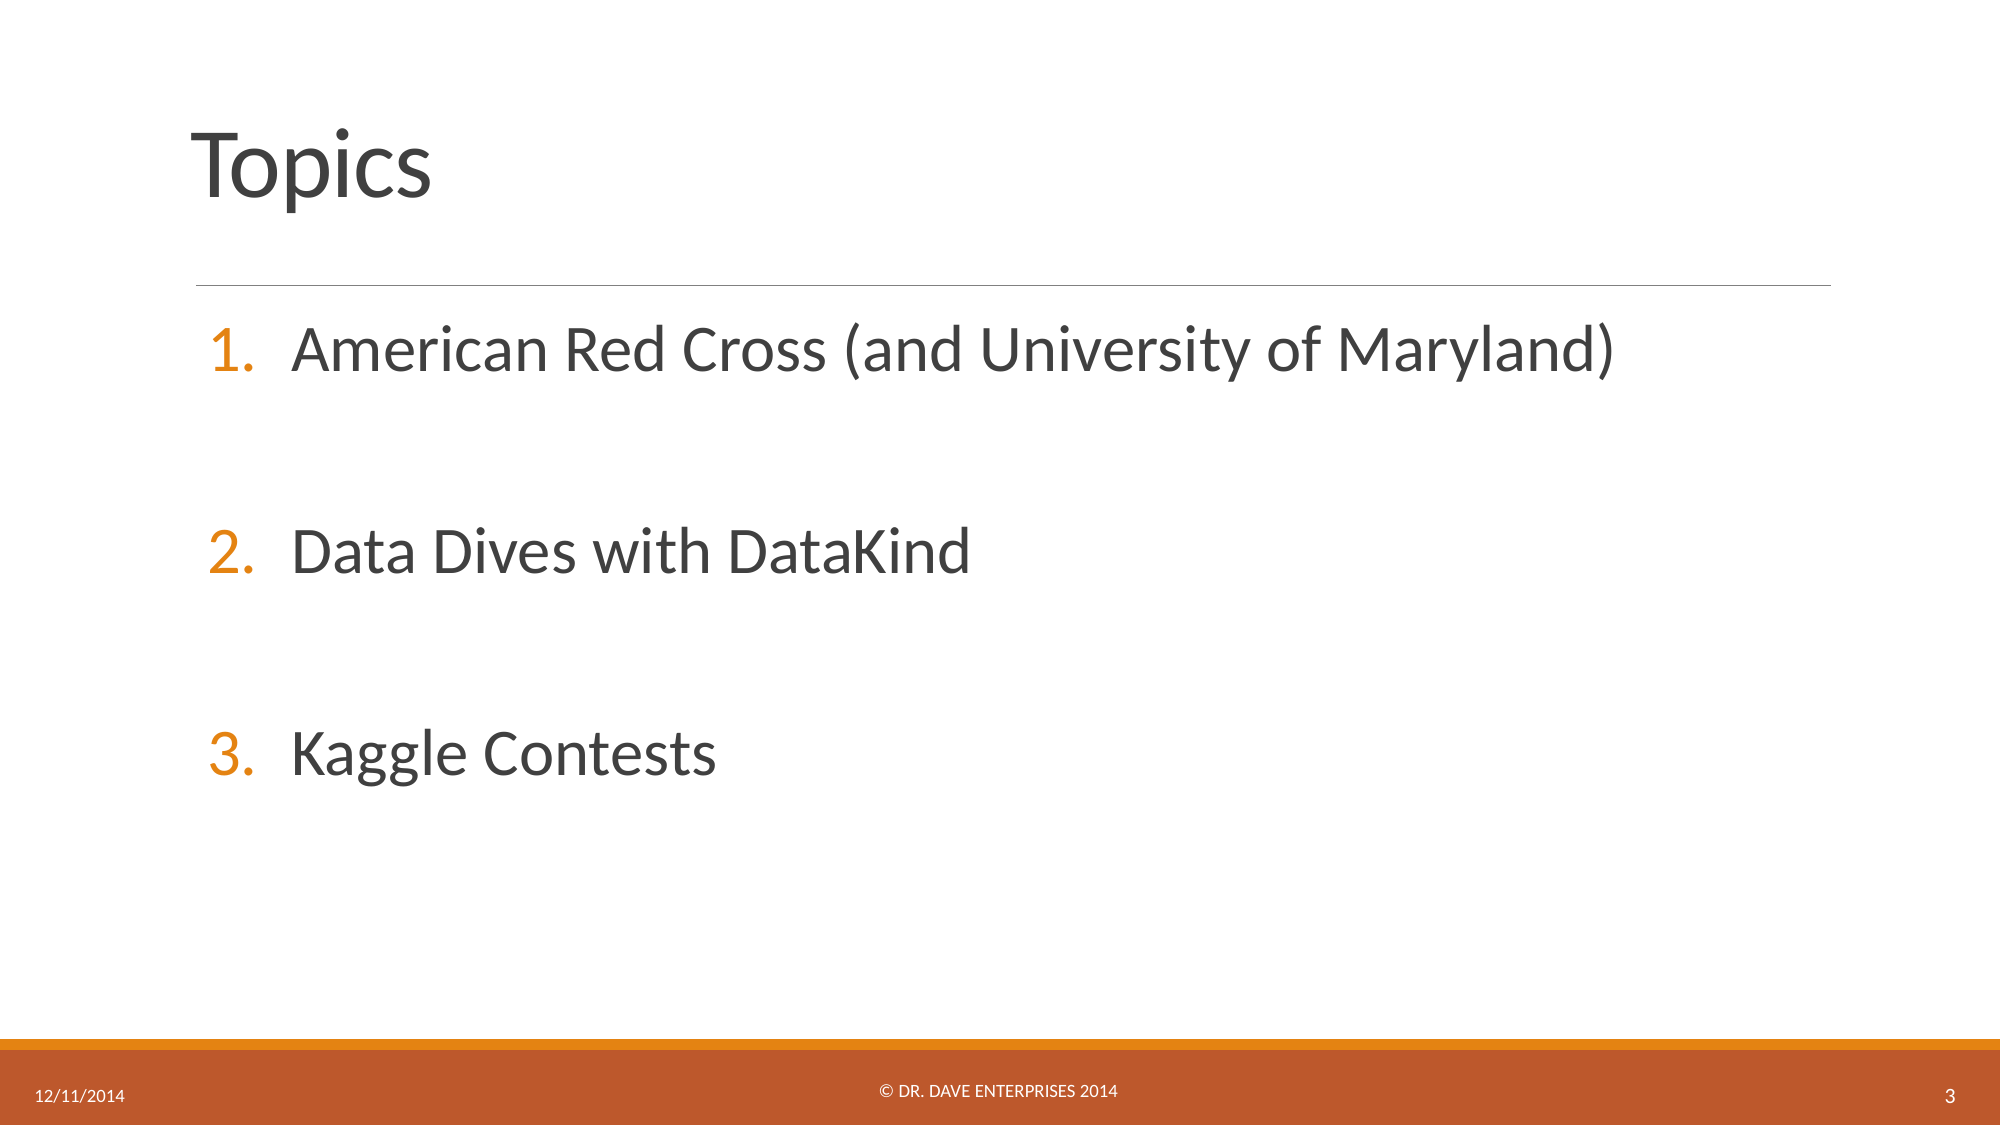

# Topics
American Red Cross (and University of Maryland)

Data Dives with DataKind

Kaggle Contests
© Dr. Dave Enterprises 2014
12/11/2014
3